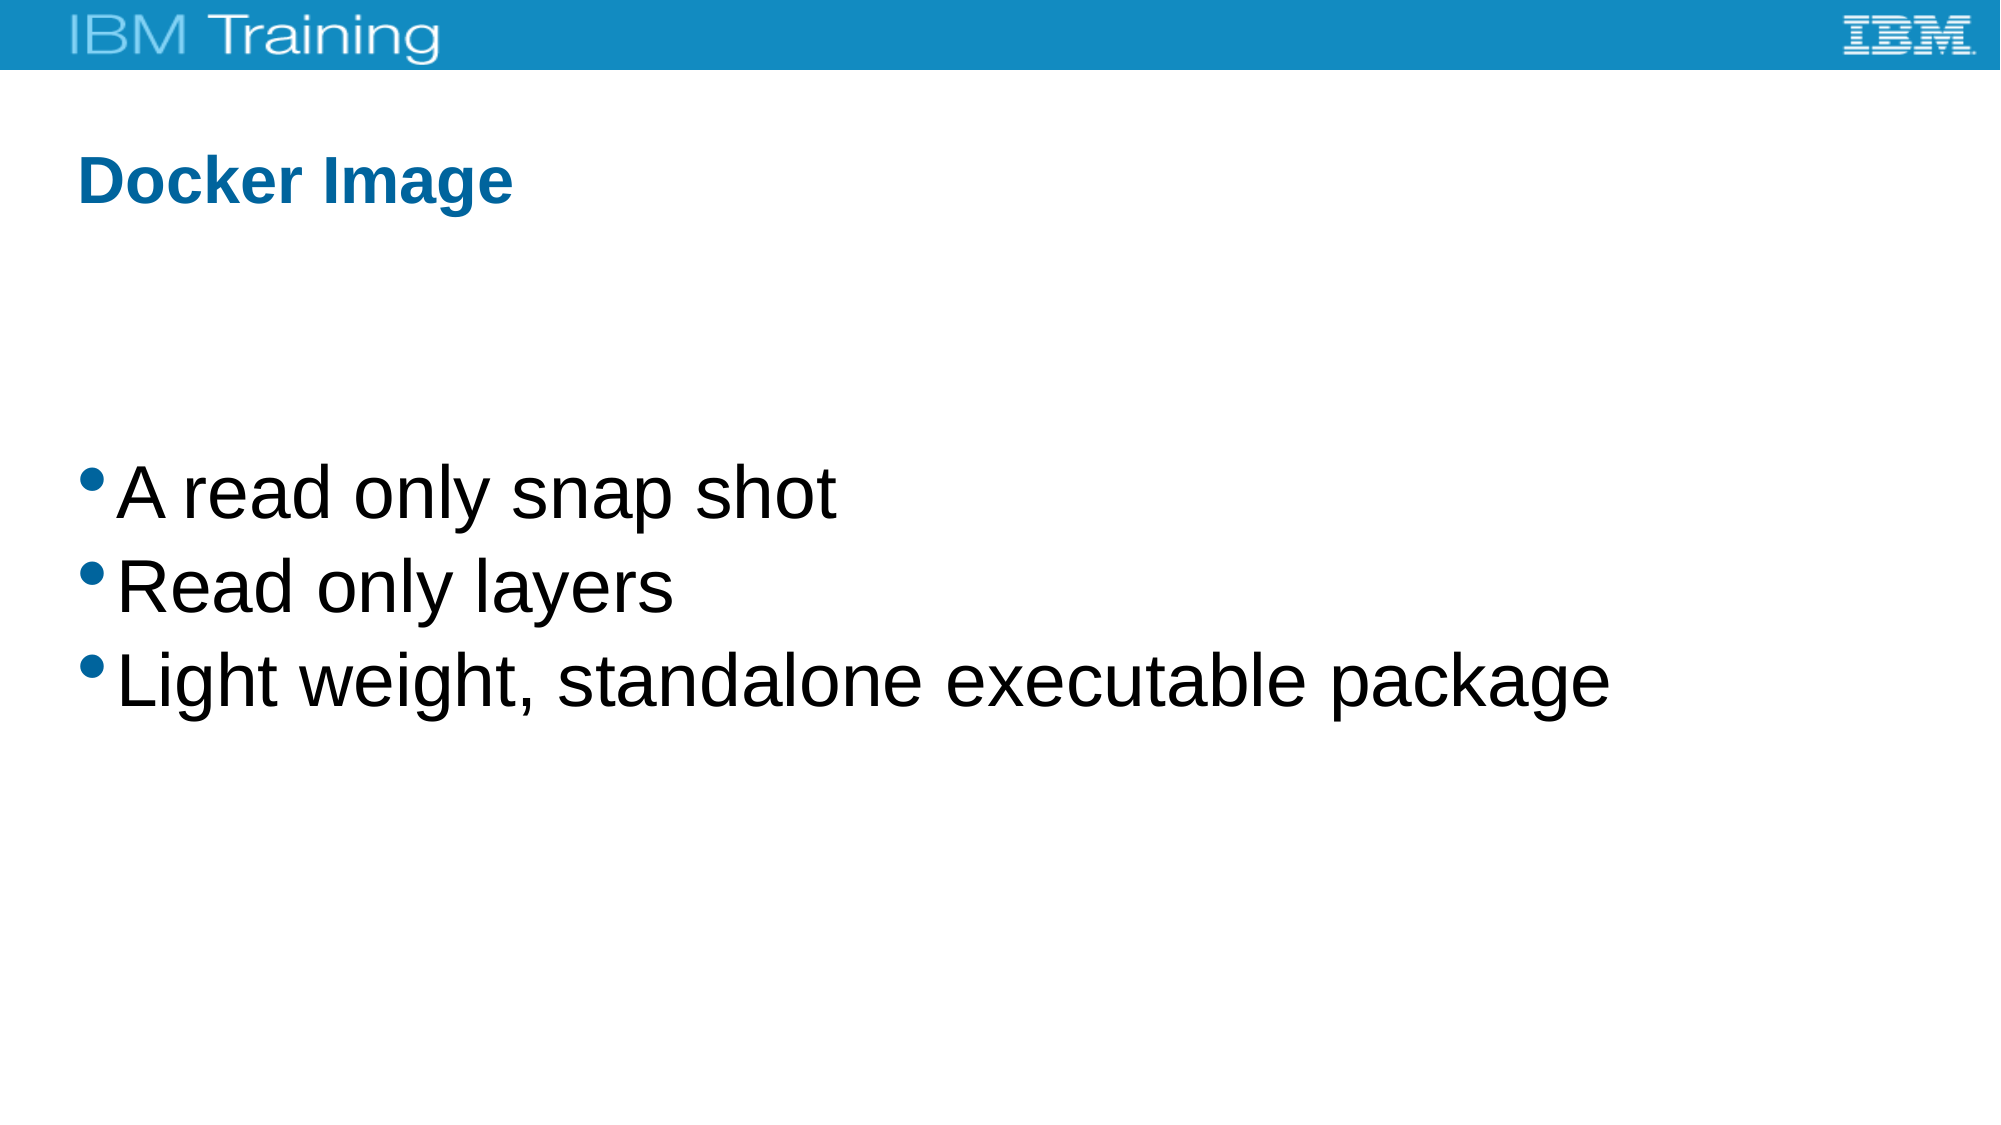

# Docker Image
A read only snap shot
Read only layers
Light weight, standalone executable package